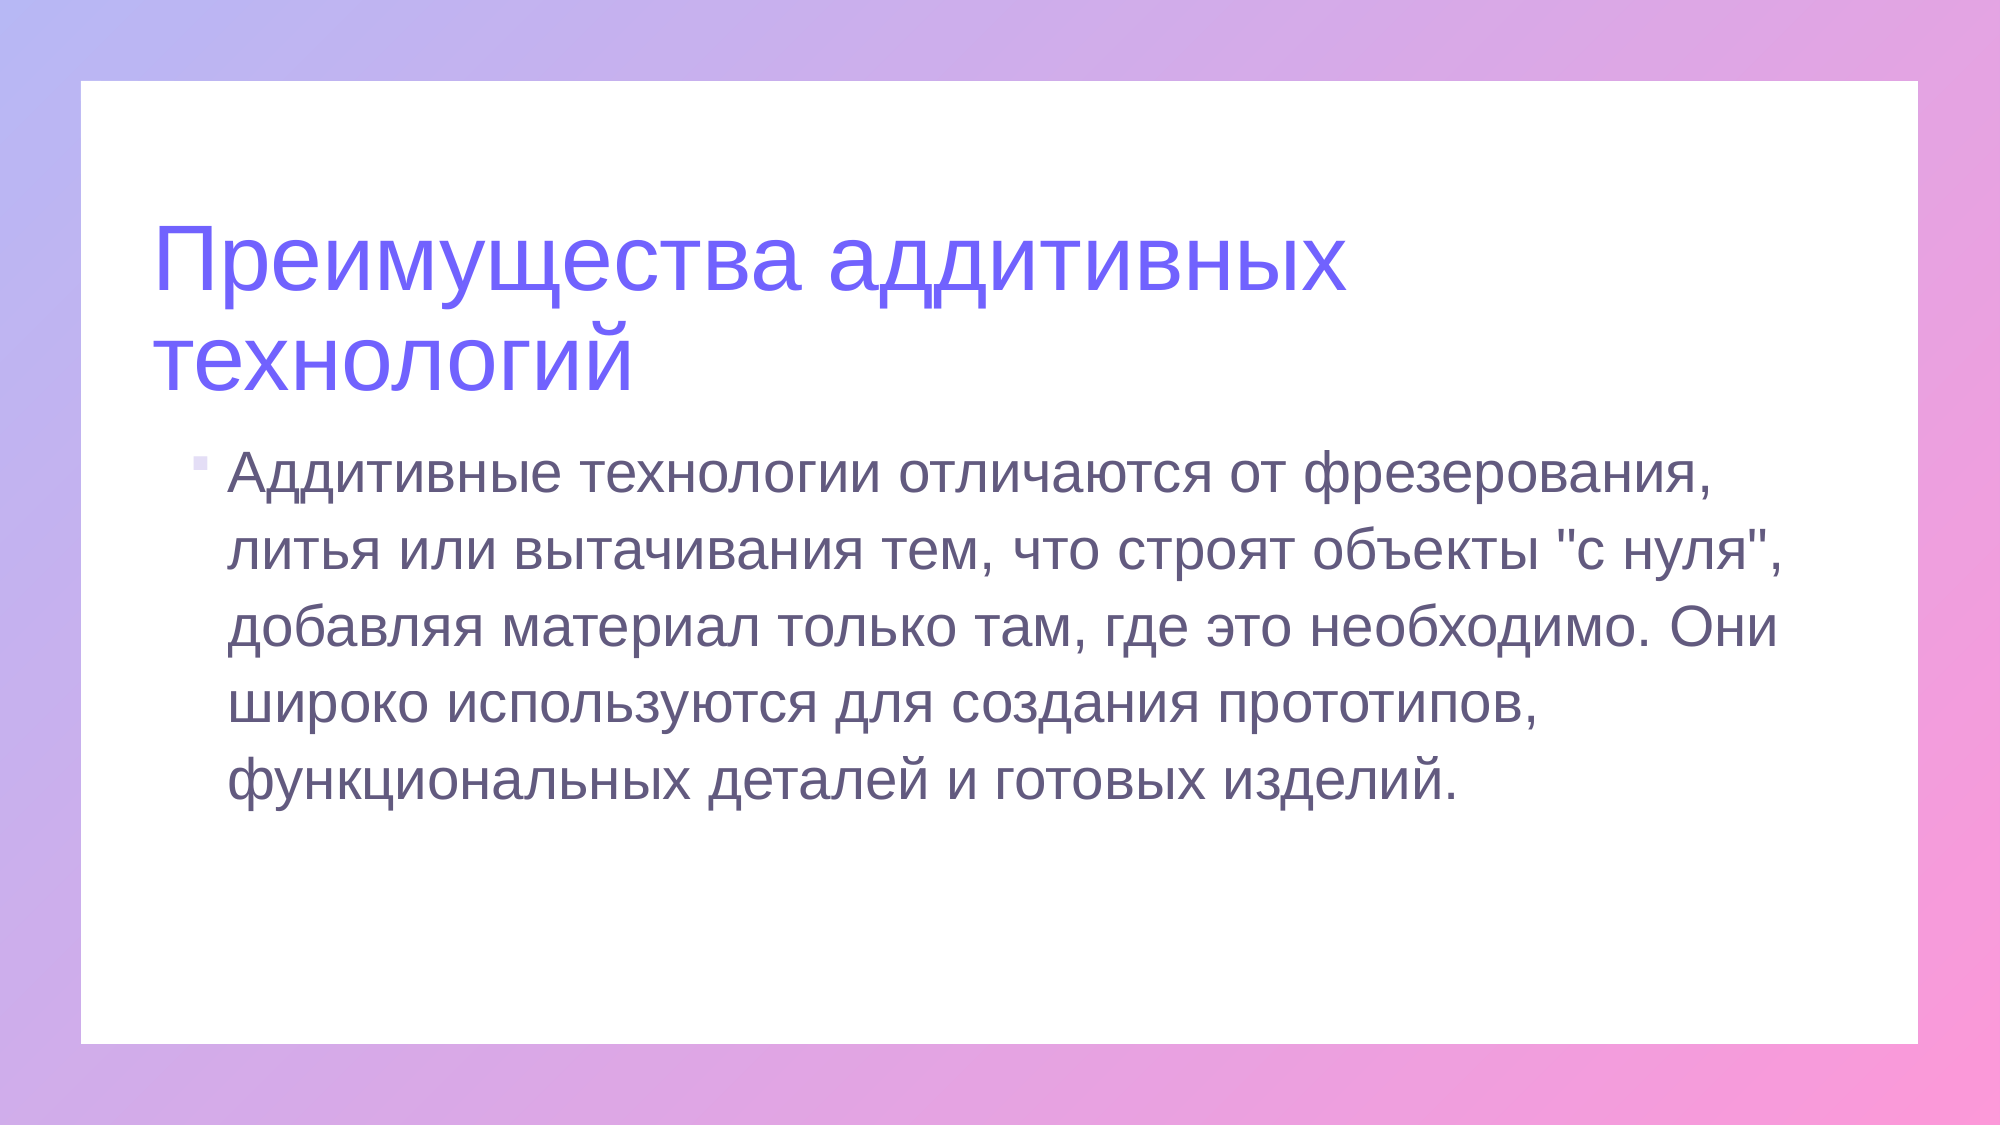

# Преимущества аддитивных технологий

Аддитивные технологии отличаются от фрезерования, литья или вытачивания тем, что строят объекты "с нуля", добавляя материал только там, где это необходимо. Они широко используются для создания прототипов, функциональных деталей и готовых изделий.